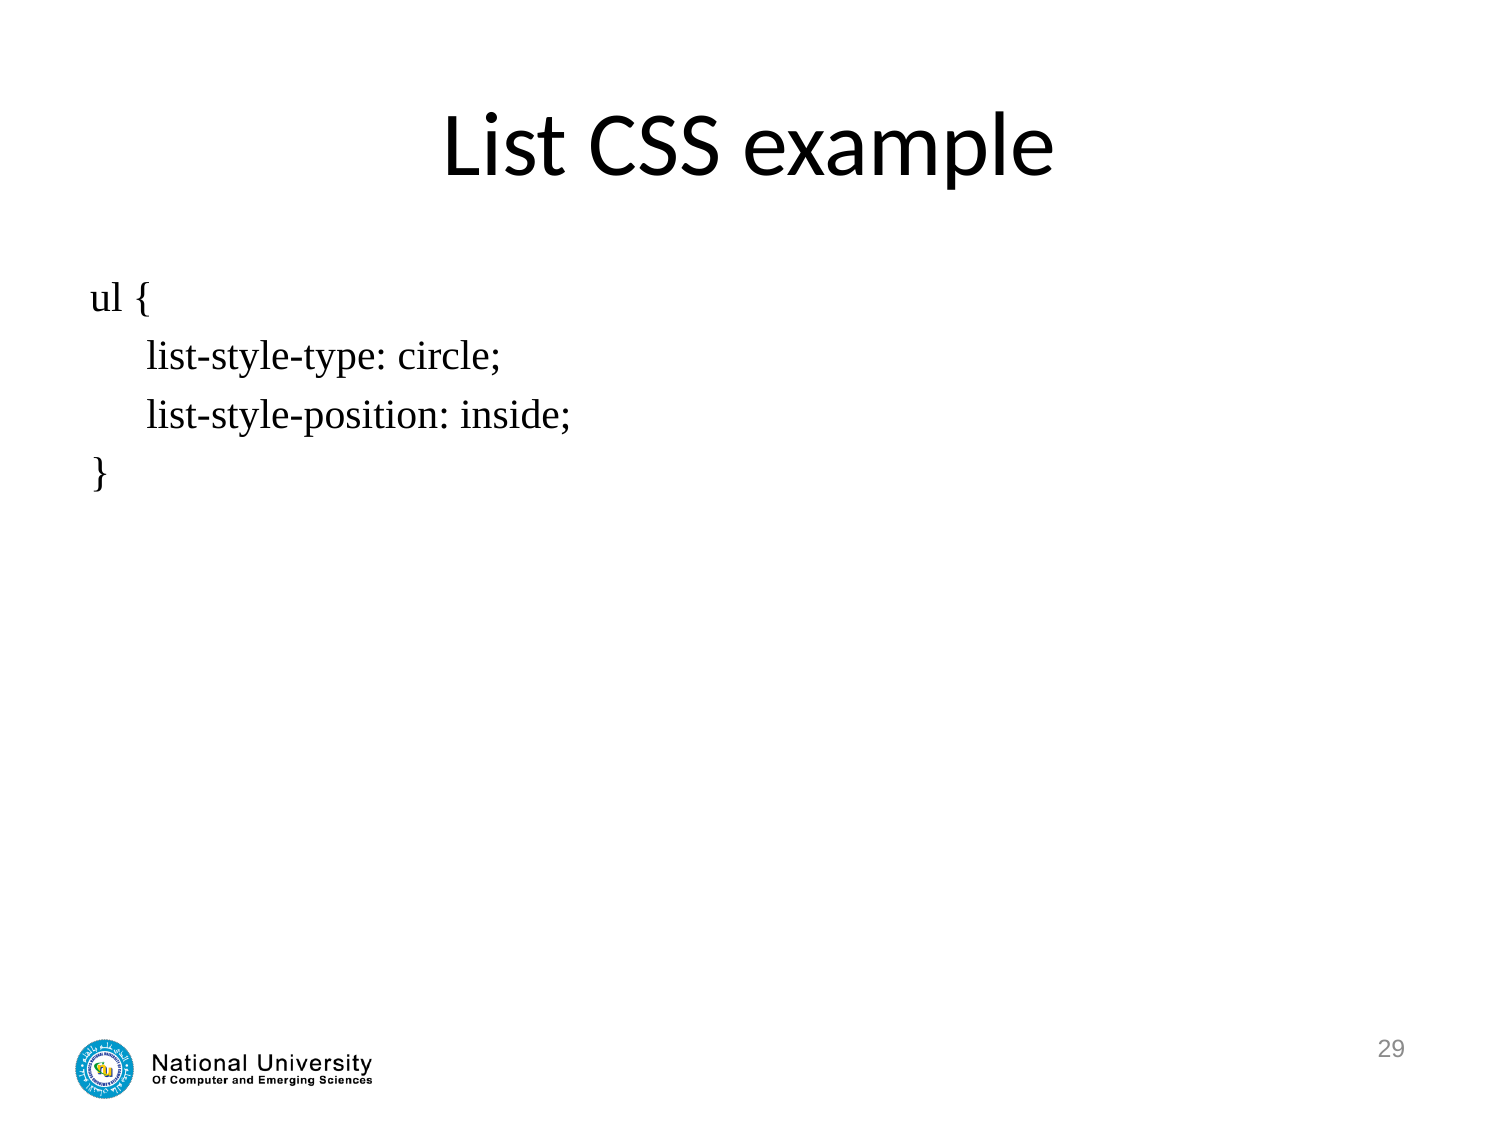

# List CSS example
ul {
	list-style-type: circle;
	list-style-position: inside;
}

29